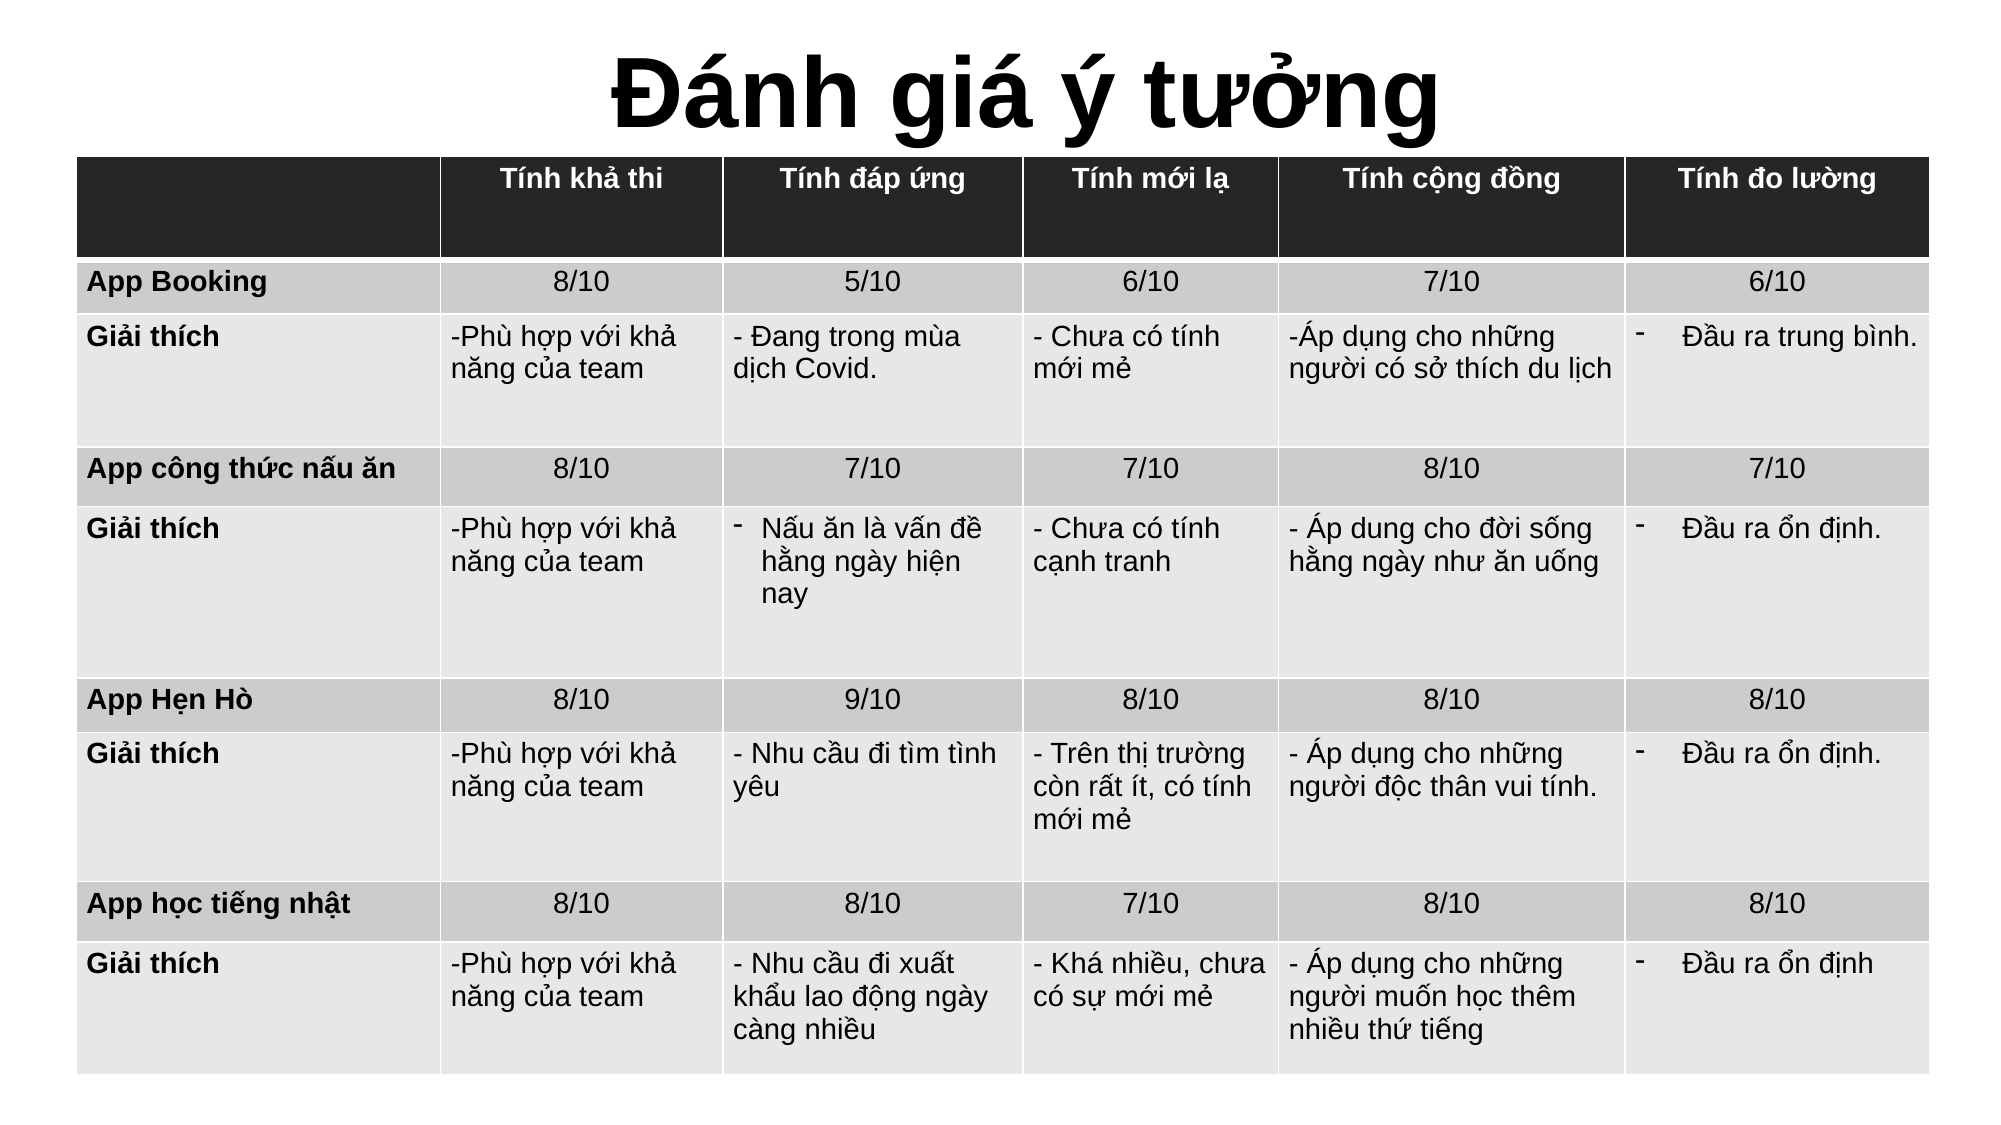

Đánh giá ý tưởng
|  | Tính khả thi | Tính đáp ứng | Tính mới lạ | Tính cộng đồng | Tính đo lường |
| --- | --- | --- | --- | --- | --- |
| App Booking | 8/10 | 5/10 | 6/10 | 7/10 | 6/10 |
| Giải thích | -Phù hợp với khả năng của team | - Đang trong mùa dịch Covid. | - Chưa có tính mới mẻ | -Áp dụng cho những người có sở thích du lịch | Đầu ra trung bình. |
| App công thức nấu ăn | 8/10 | 7/10 | 7/10 | 8/10 | 7/10 |
| Giải thích | -Phù hợp với khả năng của team | Nấu ăn là vấn đề hằng ngày hiện nay | - Chưa có tính cạnh tranh | - Áp dung cho đời sống hằng ngày như ăn uống | Đầu ra ổn định. |
| App Hẹn Hò | 8/10 | 9/10 | 8/10 | 8/10 | 8/10 |
| Giải thích | -Phù hợp với khả năng của team | - Nhu cầu đi tìm tình yêu | - Trên thị trường còn rất ít, có tính mới mẻ | - Áp dụng cho những người độc thân vui tính. | Đầu ra ổn định. |
| App học tiếng nhật | 8/10 | 8/10 | 7/10 | 8/10 | 8/10 |
| Giải thích | -Phù hợp với khả năng của team | - Nhu cầu đi xuất khẩu lao động ngày càng nhiều | - Khá nhiều, chưa có sự mới mẻ | - Áp dụng cho những người muốn học thêm nhiều thứ tiếng | Đầu ra ổn định |